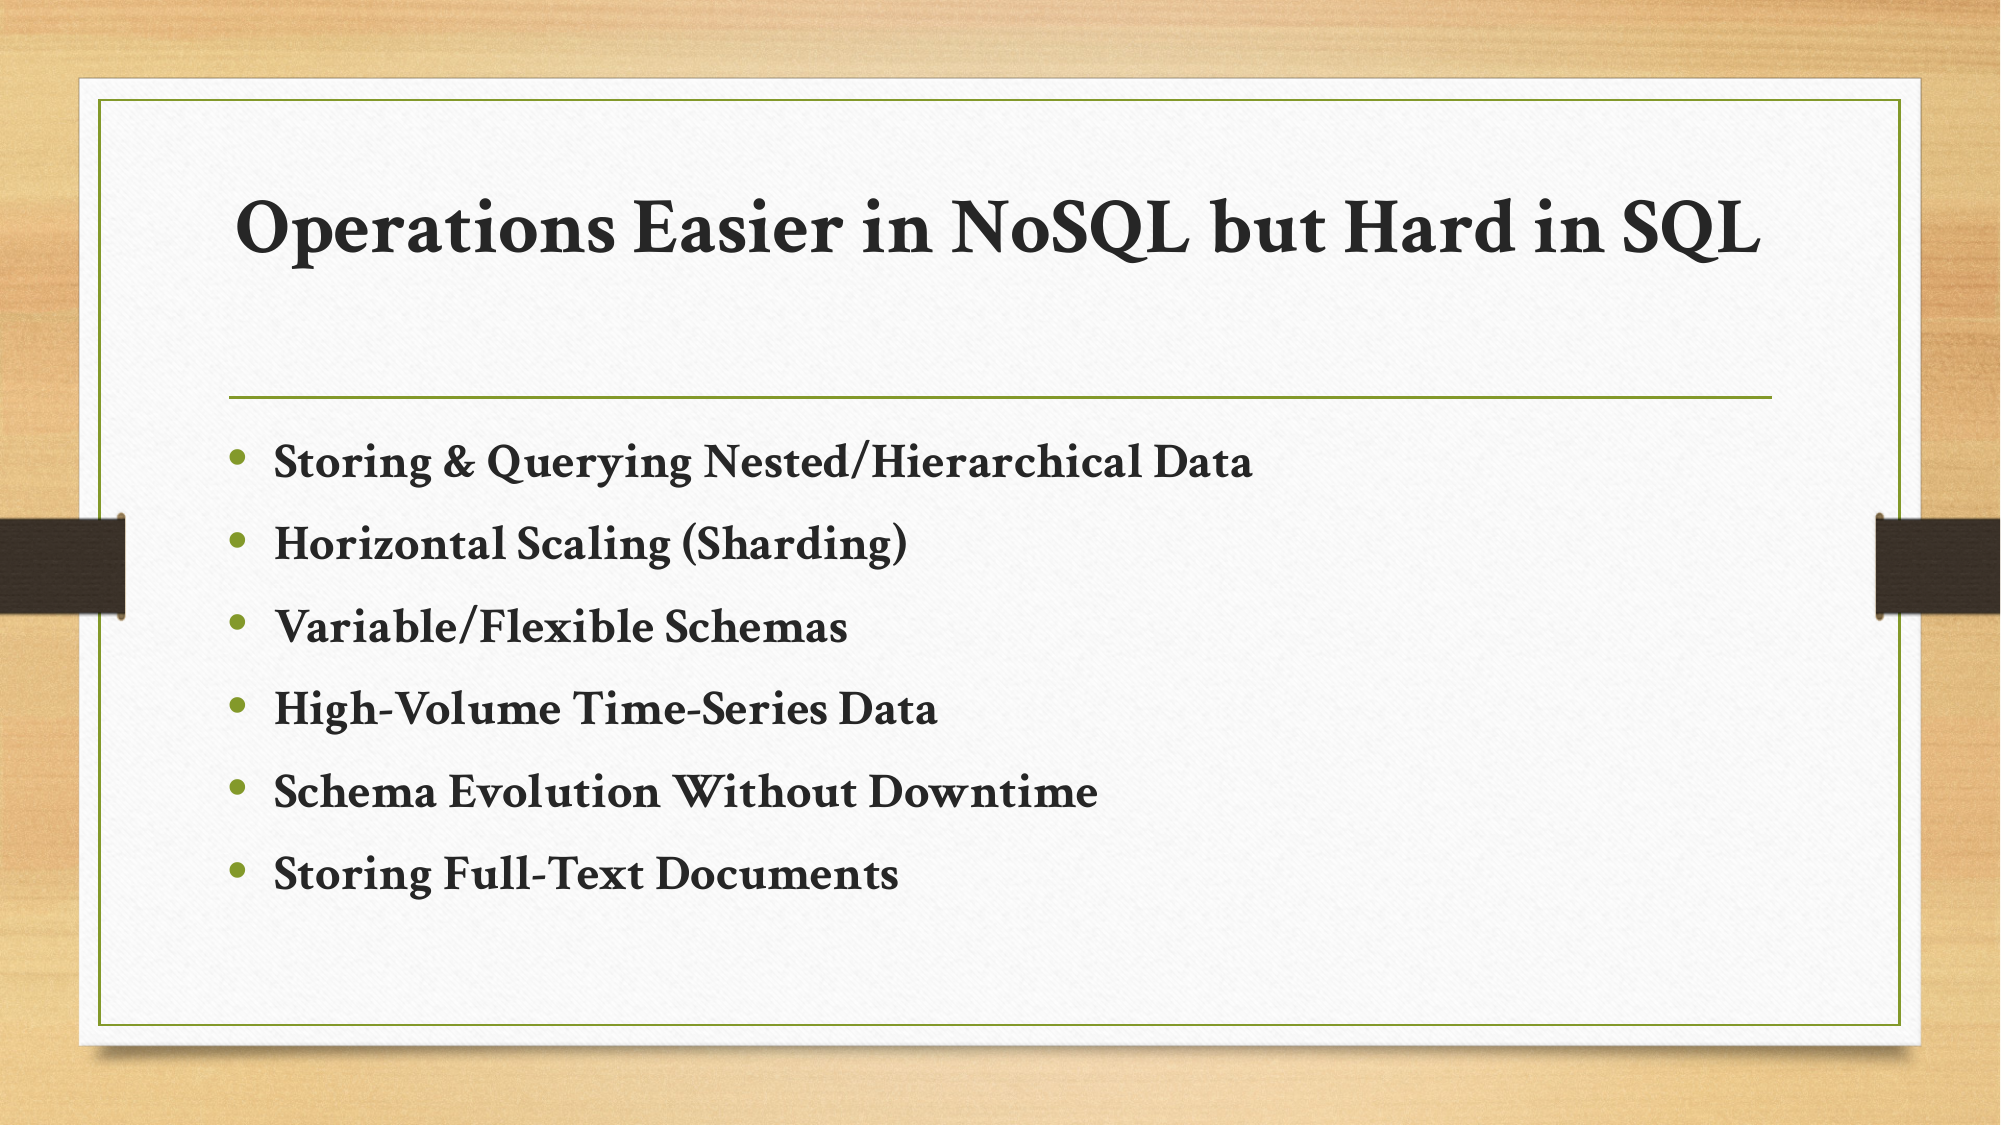

# Operations Easier in NoSQL but Hard in SQL
Storing & Querying Nested/Hierarchical Data
Horizontal Scaling (Sharding)
Variable/Flexible Schemas
High-Volume Time-Series Data
Schema Evolution Without Downtime
Storing Full-Text Documents